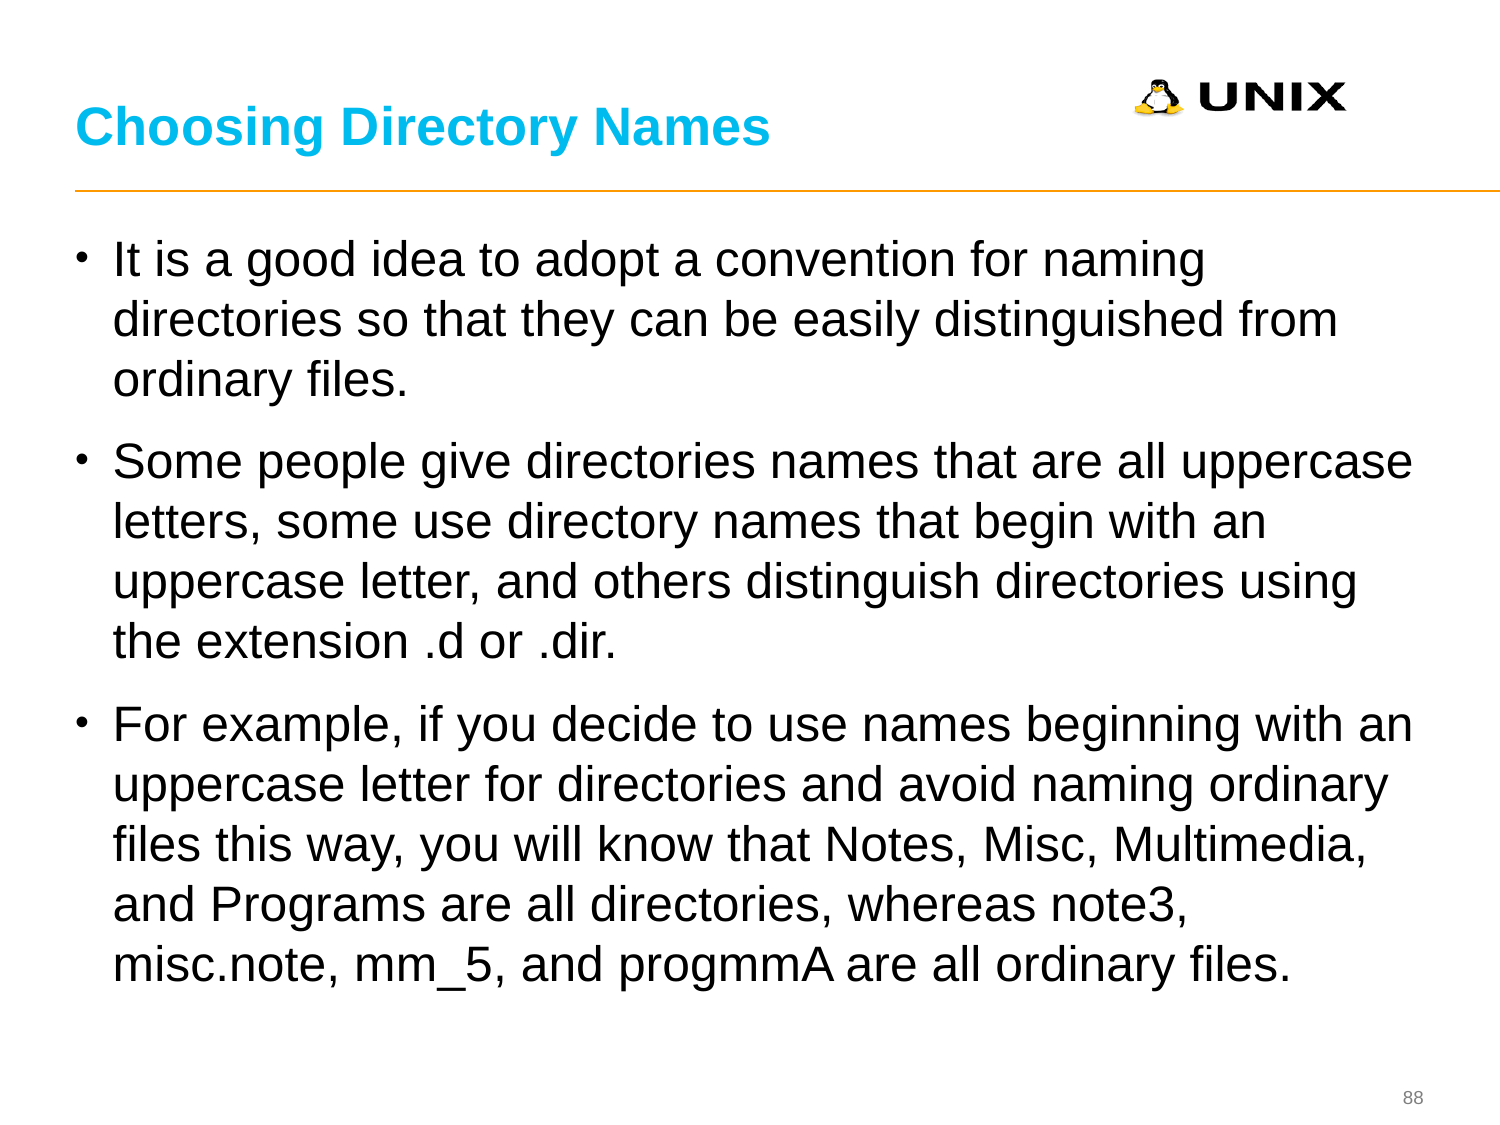

# Choosing Directory Names
It is a good idea to adopt a convention for naming directories so that they can be easily distinguished from ordinary files.
Some people give directories names that are all uppercase letters, some use directory names that begin with an uppercase letter, and others distinguish directories using the extension .d or .dir.
For example, if you decide to use names beginning with an uppercase letter for directories and avoid naming ordinary files this way, you will know that Notes, Misc, Multimedia, and Programs are all directories, whereas note3, misc.note, mm_5, and progmmA are all ordinary files.